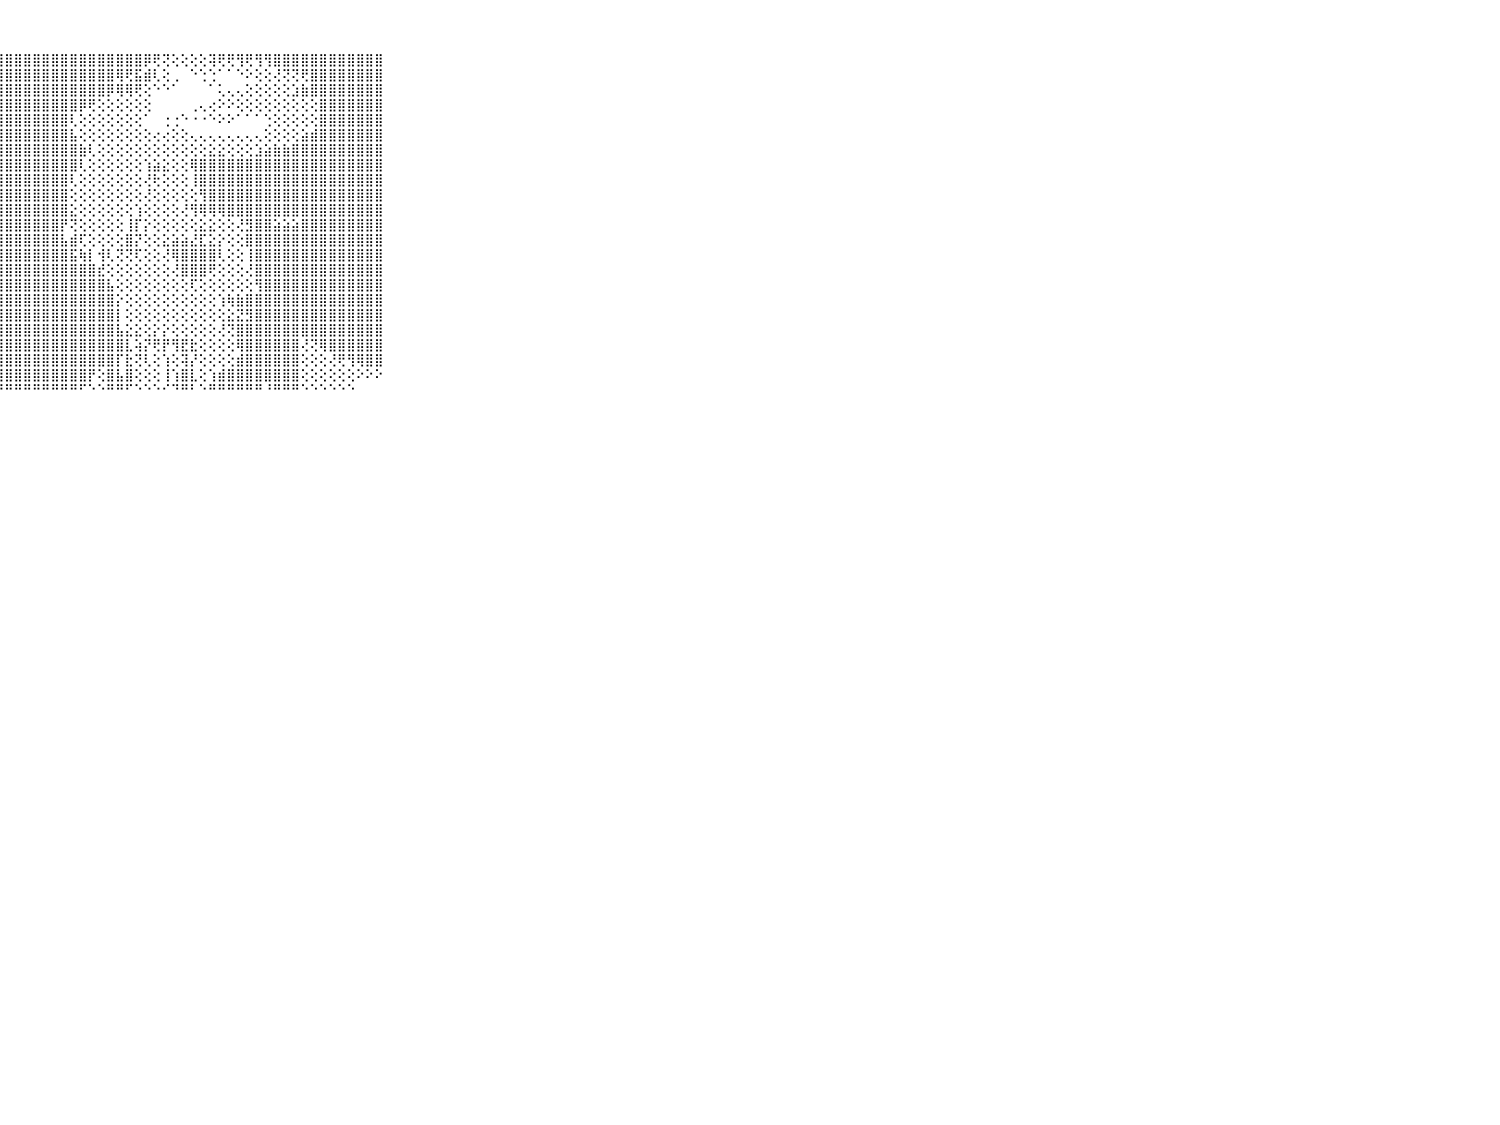

⠀⠀⠀⠀⠀⠀⠀⠀⠀⠀⠀⣿⣿⣿⣿⣿⣿⣿⣿⣿⣿⣿⣿⣿⣿⣿⣿⣿⣿⣿⣿⣿⣿⣿⣿⣿⣿⣿⣿⣿⣿⣿⣿⡿⢟⢝⢕⢕⢕⢕⢽⢟⢟⢻⢟⢻⢻⣿⣿⣿⣿⣿⣿⣿⣿⣿⣿⣿⣿⠀⠀⠀⠀⠀⠀⠀⠀⠀⠀⠀⠀
⠀⠀⠀⠀⠀⠀⠀⠀⠀⠀⠀⣿⣿⣿⣿⣿⣿⣿⣿⣿⣿⣿⣿⣿⣿⣿⣿⣿⣿⣿⣿⣿⣿⣿⣿⣿⣿⣿⣿⣿⢿⢟⣯⣾⢇⢕⢀⠀⠑⢑⢑⠁⠁⠑⠕⢕⢕⢜⢝⢝⢟⣿⣿⣿⣿⣿⣿⣿⣿⠀⠀⠀⠀⠀⠀⠀⠀⠀⠀⠀⠀
⠀⠀⠀⠀⠀⠀⠀⠀⠀⠀⠀⣿⣿⣿⣿⣿⣿⣿⣿⣿⣿⣿⣿⣿⣿⣿⣿⣿⣿⣿⣿⣿⣿⣿⣿⣿⣿⣿⣿⡿⢿⢿⢟⢕⠑⠑⠁⠀⠀⠀⠁⢅⢄⢄⢕⢕⢕⢕⢕⣱⣷⣿⣿⣿⣿⣿⣿⣿⣿⠀⠀⠀⠀⠀⠀⠀⠀⠀⠀⠀⠀
⠀⠀⠀⠀⠀⠀⠀⠀⠀⠀⠀⣿⣿⣿⣿⣿⣿⣿⣿⣿⣿⣿⣿⣿⣿⣿⣿⣿⣿⣿⣿⣿⣿⣿⣿⣿⡿⢟⢕⢕⢕⢕⢕⢕⠀⠀⠀⠀⢀⢄⢔⠕⠕⢕⢕⢕⢕⢕⢕⢕⢕⢕⣿⣿⣿⣿⣿⣿⣿⠀⠀⠀⠀⠀⠀⠀⠀⠀⠀⠀⠀
⠀⠀⠀⠀⠀⠀⠀⠀⠀⠀⠀⣿⣿⣿⣿⣿⣿⣿⣿⣿⣿⣿⣿⣿⣿⣿⣿⣿⣿⣿⣿⣿⣿⣿⣿⢇⢕⢕⢕⢕⢕⢕⢕⠁⠀⢐⢐⠑⠐⠐⠑⠕⠕⠁⠁⠁⢑⢕⢕⢕⢕⢕⣿⣿⣿⣿⣿⣿⣿⠀⠀⠀⠀⠀⠀⠀⠀⠀⠀⠀⠀
⠀⠀⠀⠀⠀⠀⠀⠀⠀⠀⠀⣿⣿⣿⣿⣿⣿⣿⣿⣿⣿⣿⣿⣿⣿⣿⣿⣿⣿⣿⣿⣿⣿⣿⣿⣧⢕⢕⢕⢕⢕⢕⢕⢕⢔⢔⢕⢕⢄⢄⢄⢄⢄⢄⢄⢄⢕⢕⢕⢕⣵⣾⣿⣿⣿⣿⣿⣿⣿⠀⠀⠀⠀⠀⠀⠀⠀⠀⠀⠀⠀
⠀⠀⠀⠀⠀⠀⠀⠀⠀⠀⠀⣿⣿⣿⣿⣿⣿⣿⣿⣿⣿⣿⣿⣿⣿⣿⣿⣿⣿⣿⣿⣿⣿⣿⣿⣿⣷⢇⢕⢕⢕⢕⢕⢕⢕⢕⢕⢕⢕⢕⣕⣕⢕⢕⢕⣱⣵⣷⣷⣿⣿⣿⣿⣿⣿⣿⣿⣿⣿⠀⠀⠀⠀⠀⠀⠀⠀⠀⠀⠀⠀
⠀⠀⠀⠀⠀⠀⠀⠀⠀⠀⠀⣿⣿⣿⣿⣿⣿⣿⣿⣿⣿⣿⣿⣿⣿⣿⣿⣿⣿⣿⣿⣿⣿⣿⣿⣿⢇⢕⢕⢕⢕⢕⢕⢱⣵⣕⢕⢕⢿⣿⣿⣿⣿⣿⣿⣿⣿⣿⣿⣿⣿⣿⣿⣿⣿⣿⣿⣿⣿⠀⠀⠀⠀⠀⠀⠀⠀⠀⠀⠀⠀
⠀⠀⠀⠀⠀⠀⠀⠀⠀⠀⠀⣿⣿⣿⣿⣿⣿⣿⣿⣿⣿⣿⣿⣿⣿⣿⣿⣿⣿⣿⣿⣿⣿⣿⣿⢇⢕⢕⢕⢕⢕⢕⢕⢜⢗⢕⢕⢕⢸⣿⣿⣿⣿⣿⣿⣿⣿⣿⣿⣿⣿⣿⣿⣿⣿⣿⣿⣿⣿⠀⠀⠀⠀⠀⠀⠀⠀⠀⠀⠀⠀
⠀⠀⠀⠀⠀⠀⠀⠀⠀⠀⠀⣿⣿⣿⣿⣿⣿⣿⣿⣿⣿⣿⣿⣿⣿⣿⣿⣿⣿⣿⣿⣿⣿⣿⣿⢕⢕⢕⢕⢕⢕⢕⢕⢜⢕⢕⢕⢕⢕⢻⣿⣿⣿⣿⣿⣿⣿⣿⣿⣿⣿⣿⣿⣿⣿⣿⣿⣿⣿⠀⠀⠀⠀⠀⠀⠀⠀⠀⠀⠀⠀
⠀⠀⠀⠀⠀⠀⠀⠀⠀⠀⠀⣿⣿⣿⣿⣿⣿⣿⣿⣿⣿⣿⣿⣿⣿⣿⣿⣿⣿⣿⣿⣿⣿⣿⣿⣕⢕⢕⢕⢕⢕⢕⢱⢕⢕⢕⢕⢜⢻⢿⢿⢿⣿⣿⣿⣿⣿⣿⣿⣿⣿⣿⣿⣿⣿⣿⣿⣿⣿⠀⠀⠀⠀⠀⠀⠀⠀⠀⠀⠀⠀
⠀⠀⠀⠀⠀⠀⠀⠀⠀⠀⠀⣿⣿⣿⣿⣿⣿⣿⣿⣿⣿⣿⣿⣿⣿⣿⣿⣿⣿⣿⣿⣿⣿⣿⡟⢝⢕⢕⢕⢕⢕⢸⡏⡕⢕⢕⢕⢕⢕⣕⣕⢕⢕⢜⣻⣿⣿⣵⣵⣵⣿⣿⣿⣿⣿⣿⣿⣿⣿⠀⠀⠀⠀⠀⠀⠀⠀⠀⠀⠀⠀
⠀⠀⠀⠀⠀⠀⠀⠀⠀⠀⠀⣿⣿⣿⣿⣿⣿⣿⣿⣿⣿⣿⣿⣿⣿⣿⣿⣿⣿⣿⣿⣿⣿⣿⣧⣾⢏⢕⢕⢕⢕⣿⡝⢕⢕⣕⣵⣵⣜⣏⣕⡕⢕⢕⣿⣿⣿⣿⣿⣿⣿⣿⣿⣿⣿⣿⣿⣿⣿⠀⠀⠀⠀⠀⠀⠀⠀⠀⠀⠀⠀
⠀⠀⠀⠀⠀⠀⠀⠀⠀⠀⠀⣿⣿⣿⣿⣿⣿⣿⣿⣿⣿⣿⣿⣿⣿⣿⣿⣿⣿⣿⣿⣿⣿⣿⣿⣯⢷⡇⢺⢇⢝⢝⢏⢕⢕⢜⢿⣿⣿⣿⣿⢇⢕⢕⢸⣿⣿⣿⣿⣿⣿⣿⣿⣿⣿⣿⣿⣿⣿⠀⠀⠀⠀⠀⠀⠀⠀⠀⠀⠀⠀
⠀⠀⠀⠀⠀⠀⠀⠀⠀⠀⠀⣿⣿⣿⣿⣿⣿⣿⣿⣿⣿⣿⣿⣿⣿⣿⣿⣿⣿⣿⣿⣿⣿⣿⣿⣿⣿⣿⣞⢕⢕⢕⢕⢕⢕⢕⢜⣿⣿⣿⢟⢕⢕⢕⢜⣿⣿⣿⣿⣿⣿⣿⣿⣿⣿⣿⣿⣿⣿⠀⠀⠀⠀⠀⠀⠀⠀⠀⠀⠀⠀
⠀⠀⠀⠀⠀⠀⠀⠀⠀⠀⠀⣿⣿⣿⣿⣿⣿⣿⣿⣿⣿⣿⣿⣿⣿⣿⣿⣿⣿⣿⣿⣿⣿⣿⣿⣿⣿⣿⣿⣧⢕⢕⢕⢕⢕⢕⢕⢕⢏⢕⢕⢕⢕⢕⢕⢻⣿⣿⣿⣿⣿⣿⣿⣿⣿⣿⣿⣿⣿⠀⠀⠀⠀⠀⠀⠀⠀⠀⠀⠀⠀
⠀⠀⠀⠀⠀⠀⠀⠀⠀⠀⠀⣿⣿⣿⣿⣿⣿⣿⣿⣿⣿⣿⣿⣿⣿⣿⣿⣿⣿⣿⣿⣿⣿⣿⣿⣿⣿⣿⣿⣿⡕⢕⢕⢕⢕⢕⢕⢕⢕⢕⢕⢱⢷⣷⣿⣿⣿⣿⣿⣿⣿⣿⣿⣿⣿⣿⣿⣿⣿⠀⠀⠀⠀⠀⠀⠀⠀⠀⠀⠀⠀
⠀⠀⠀⠀⠀⠀⠀⠀⠀⠀⠀⣿⣿⣿⣿⣿⣿⣿⣿⣿⣿⣿⣿⣿⣿⣿⣿⣿⣿⣿⣿⣿⣿⣿⣿⣿⣿⣿⣿⣿⡇⢕⢕⢕⢕⢕⢕⢕⢕⢕⢕⢕⣕⣝⣻⣿⣿⣿⣿⣿⣿⣿⣿⣿⣿⣿⣿⣿⣿⠀⠀⠀⠀⠀⠀⠀⠀⠀⠀⠀⠀
⠀⠀⠀⠀⠀⠀⠀⠀⠀⠀⠀⣿⣿⣿⣿⣿⣿⣿⣿⣿⣿⣿⣿⣿⣿⣿⣿⣿⣿⣿⣿⣿⣿⣿⣿⣿⣿⣿⣿⣿⣧⣕⣕⢕⡕⡕⢕⢕⢕⢕⢕⢜⢝⣿⣿⣿⣿⣿⣿⣿⣿⣿⣿⣿⣿⣿⣿⣿⣿⠀⠀⠀⠀⠀⠀⠀⠀⠀⠀⠀⠀
⠀⠀⠀⠀⠀⠀⠀⠀⠀⠀⠀⣿⣿⣿⣿⣿⣿⣿⣿⣿⣿⣿⣿⣿⣿⣿⣿⣿⣿⣿⣿⣿⣿⣿⣿⣿⣿⣿⣿⣿⣿⣇⢵⡝⢟⡟⢻⣟⣗⢕⢕⢕⢕⢿⣿⣿⣿⣿⣿⣿⢜⢝⢿⣿⣿⣿⣿⣿⣿⠀⠀⠀⠀⠀⠀⠀⠀⠀⠀⠀⠀
⠀⠀⠀⠀⠀⠀⠀⠀⠀⠀⠀⣿⣿⣿⣿⣿⣿⣿⣿⣿⣿⣿⣿⣿⣿⣿⣿⣿⣿⣿⣿⣿⣿⣿⣿⣿⣿⣿⣿⣿⡏⣗⢝⢇⢕⢱⢕⢽⡜⢕⢕⢕⢕⣾⣿⣿⣿⣿⣿⣿⢕⢕⢕⢜⢟⢻⢿⣿⣿⠀⠀⠀⠀⠀⠀⠀⠀⠀⠀⠀⠀
⠀⠀⠀⠀⠀⠀⠀⠀⠀⠀⠀⣿⣿⣿⣿⣿⣿⣿⣿⣿⣿⣿⣿⣿⣿⣿⣿⣿⣿⣿⣿⣿⣿⣿⣿⣿⣿⡟⢕⣿⣧⣿⢕⢕⢕⢸⢱⣿⣇⢕⢱⣾⣿⣿⣿⣿⣿⣿⣿⣿⢕⢕⢕⢕⢕⢕⠕⠕⠕⠀⠀⠀⠀⠀⠀⠀⠀⠀⠀⠀⠀
⠀⠀⠀⠀⠀⠀⠀⠀⠀⠀⠀⠛⠛⠛⠛⠛⠛⠛⠛⠛⠛⠛⠛⠛⠛⠛⠛⠛⠛⠛⠛⠛⠛⠛⠛⠛⠋⠑⠑⠛⠛⠋⠑⠑⠑⠊⠙⠛⠃⠑⠛⠛⠛⠛⠛⠛⠘⠛⠛⠛⠑⠑⠑⠑⠑⠑⠀⠀⠀⠀⠀⠀⠀⠀⠀⠀⠀⠀⠀⠀⠀